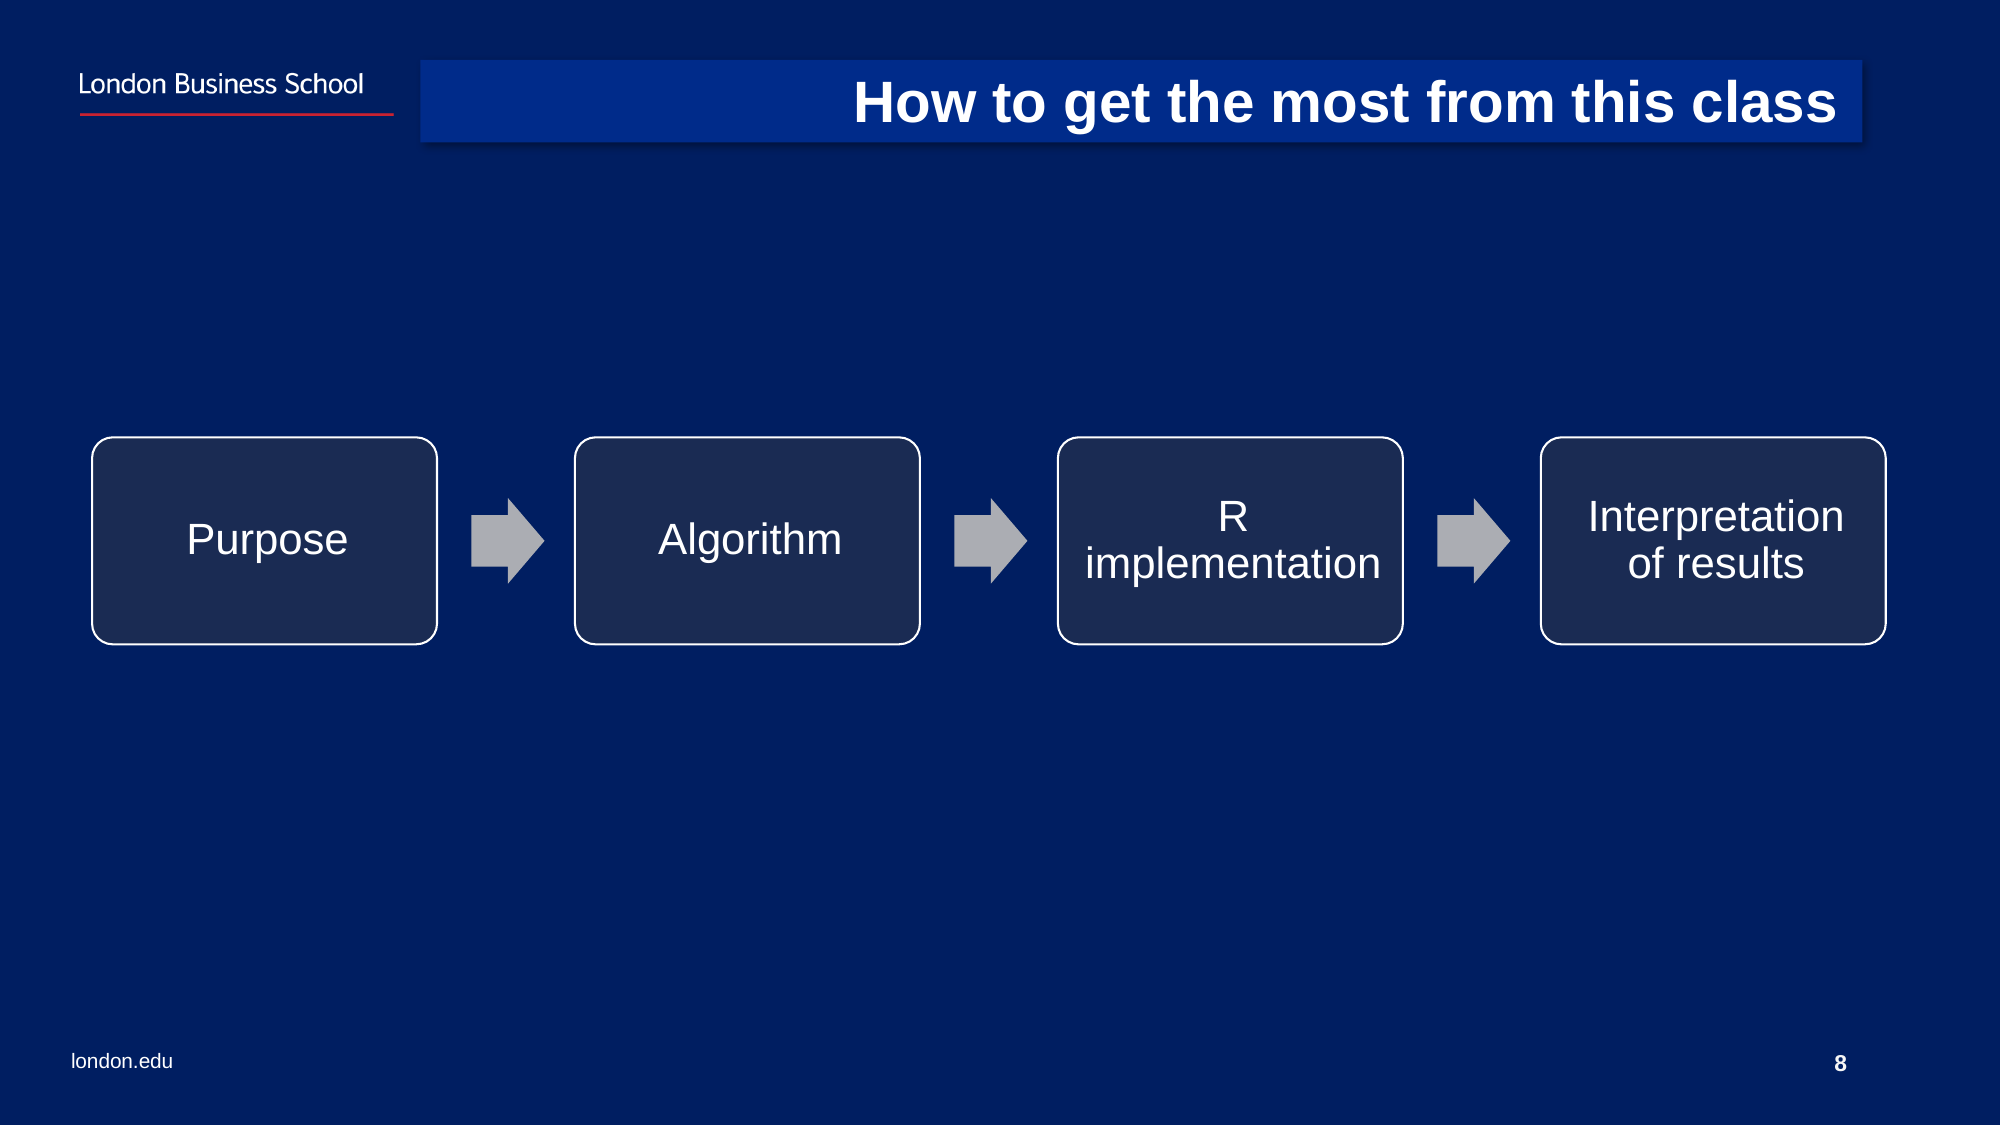

# How to get the most from this class
Purpose

Algorithm

R implementation

Interpretation of results
Make sure you can answer all questions at the end of each session
Ask at the end of session if not